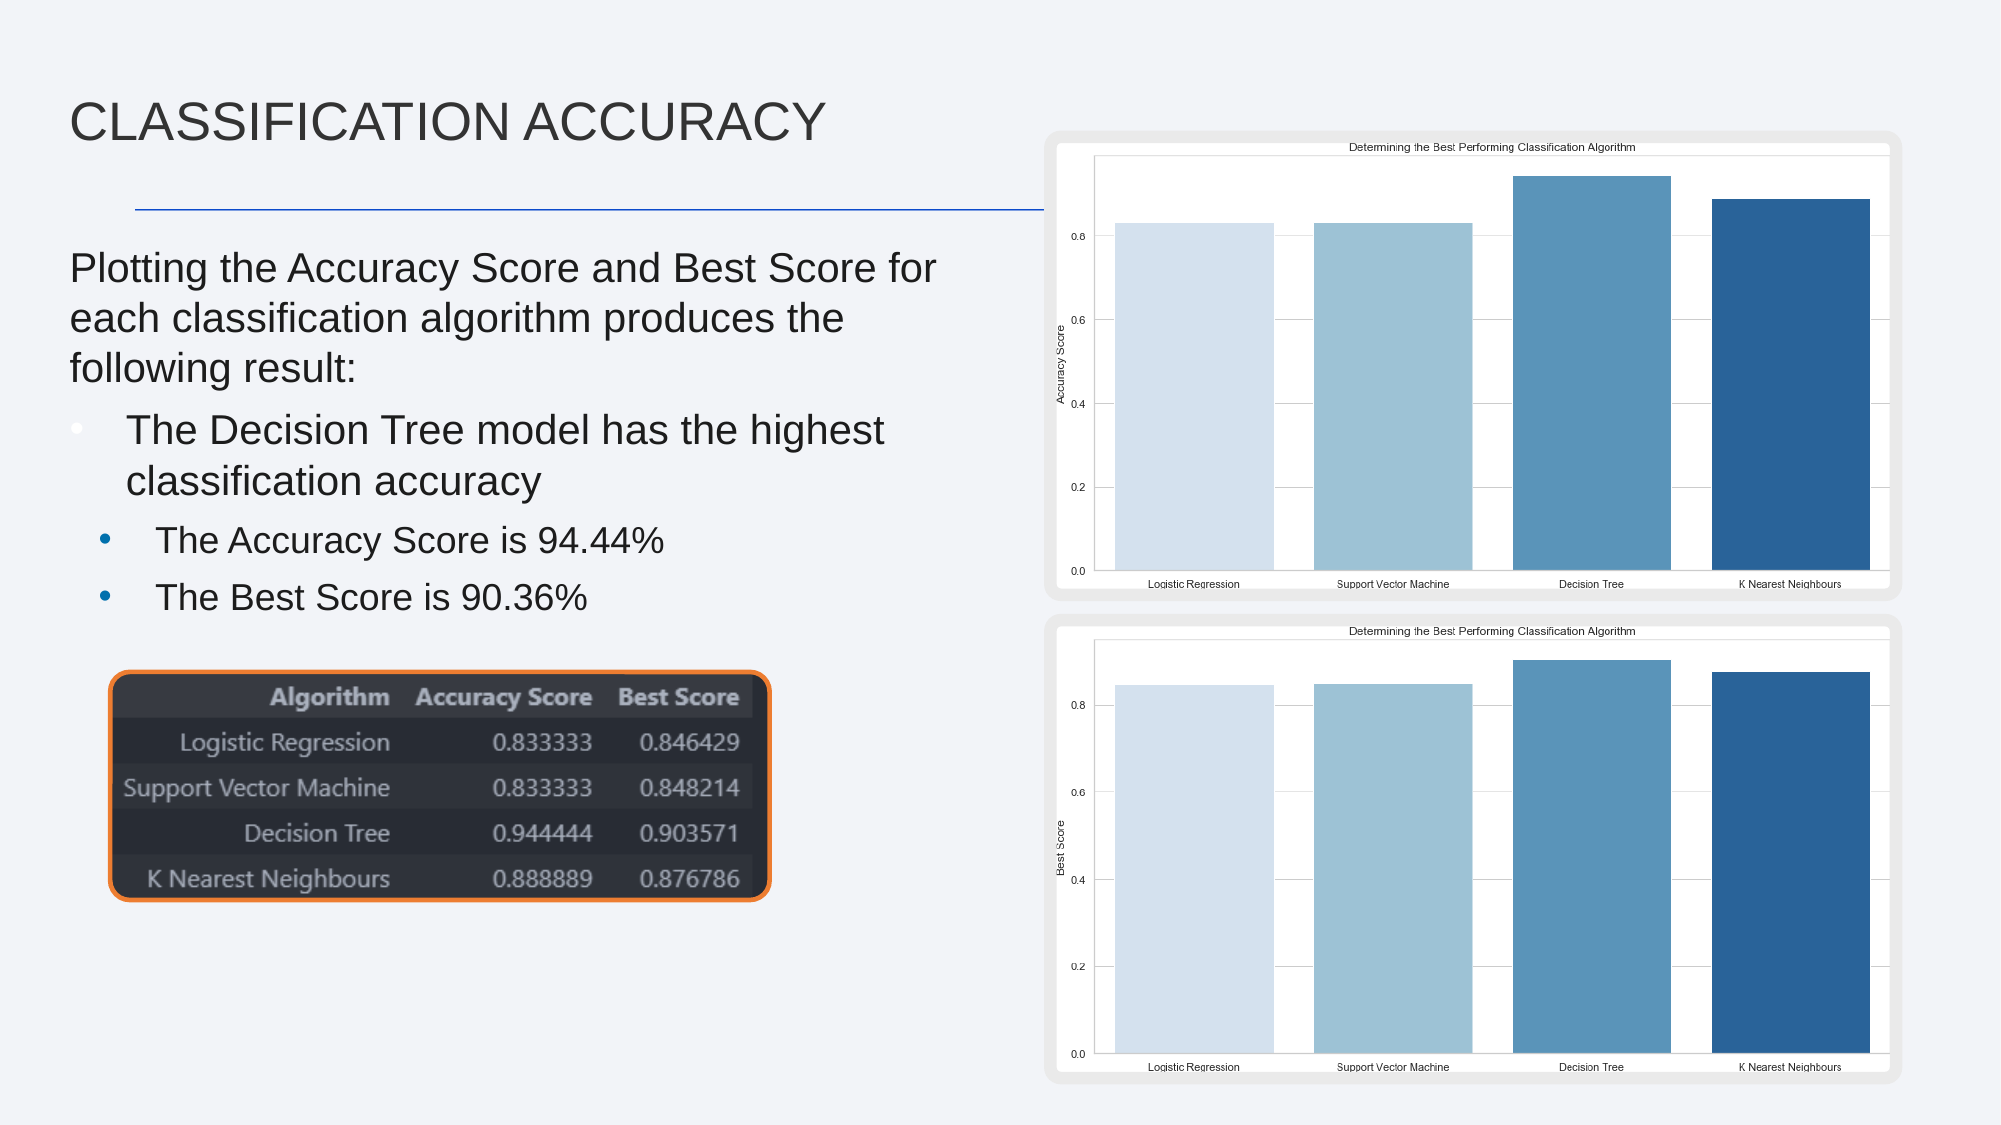

CLASSIFICATION ACCURACY

Plotting the Accuracy Score and Best Score for each classification algorithm produces the following result:
The Decision Tree model has the highest classification accuracy
The Accuracy Score is 94.44%
The Best Score is 90.36%